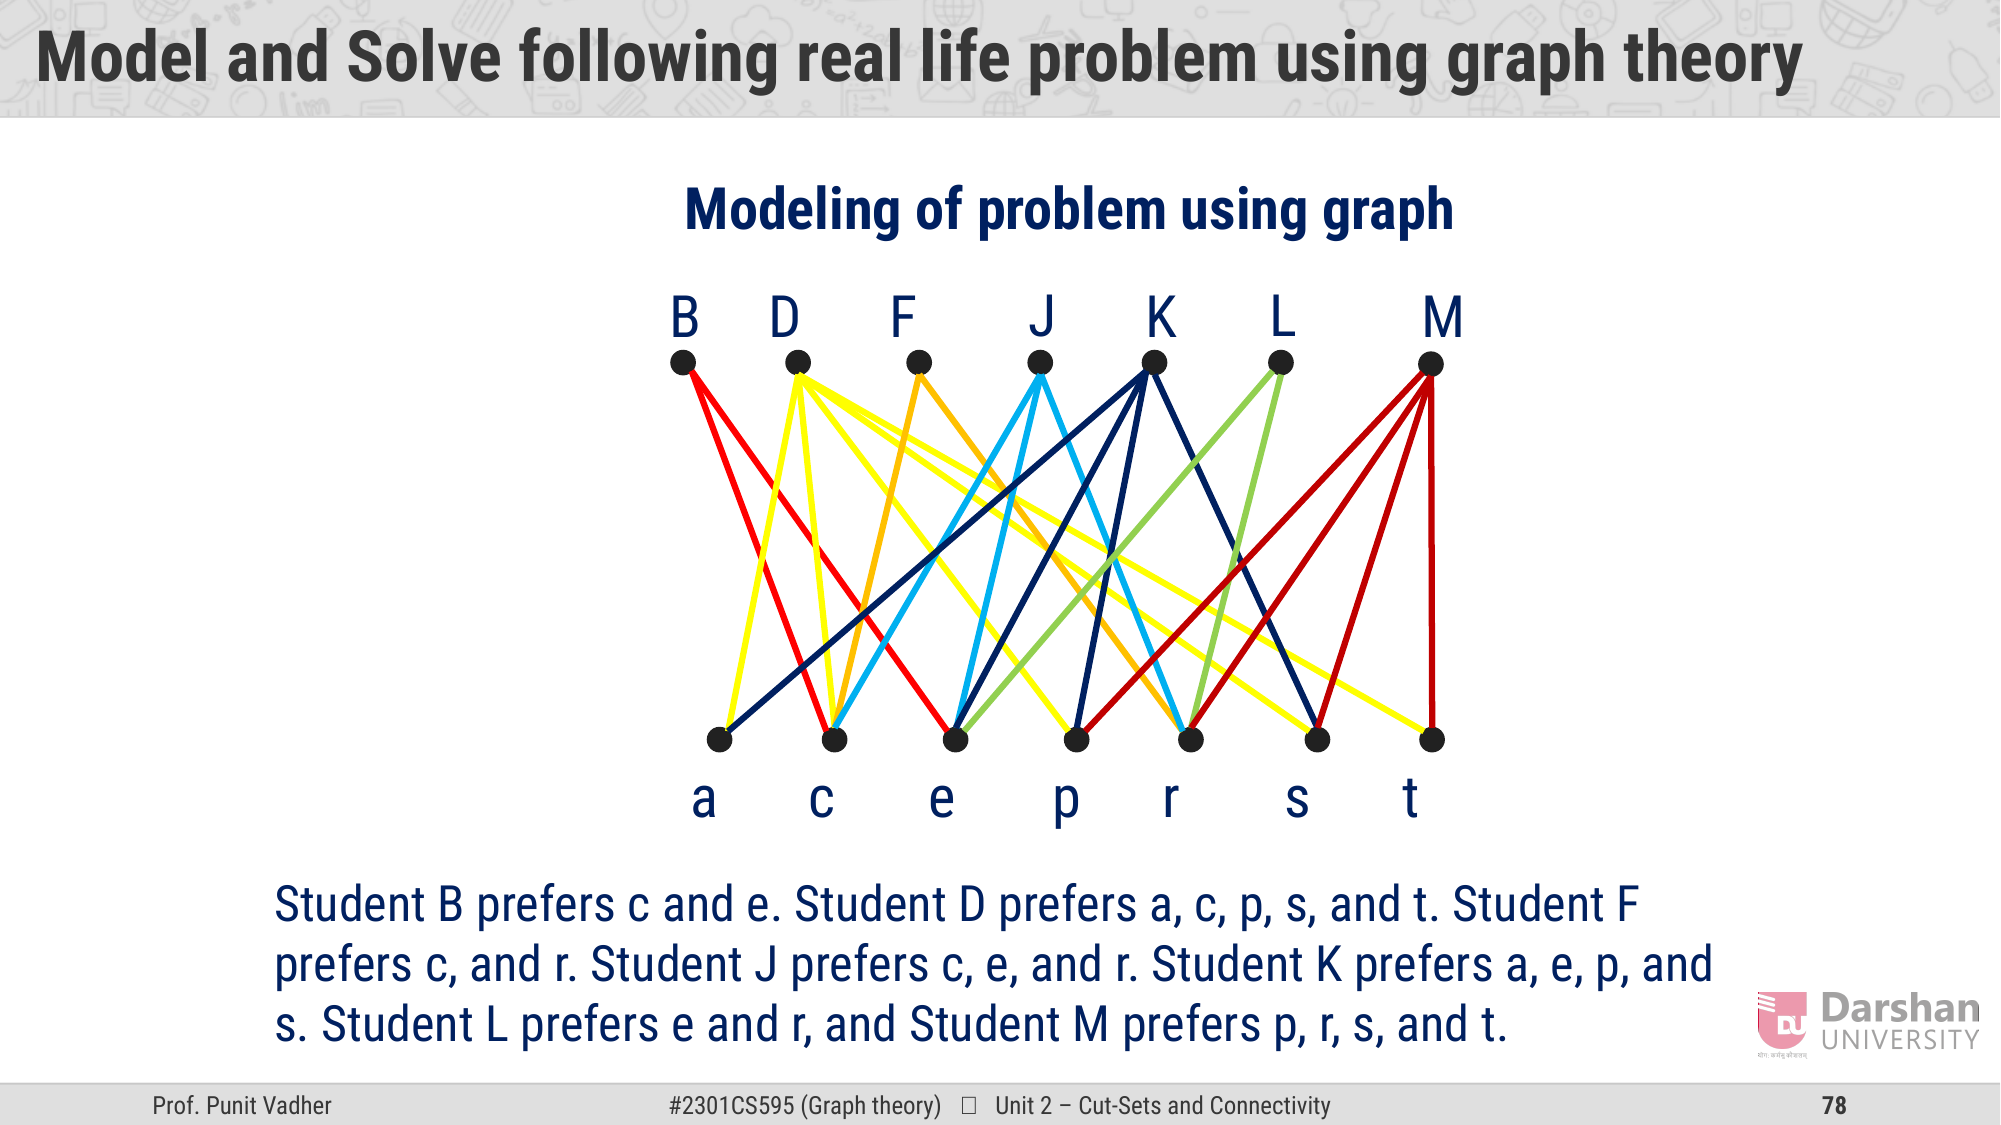

# Model and Solve following real life problem using graph theory
Modeling of problem using graph
J
L
B
D
F
K
M

a
c
e
p
r
s
t
Student B prefers c and e. Student D prefers a, c, p, s, and t. Student F prefers c, and r. Student J prefers c, e, and r. Student K prefers a, e, p, and s. Student L prefers e and r, and Student M prefers p, r, s, and t.